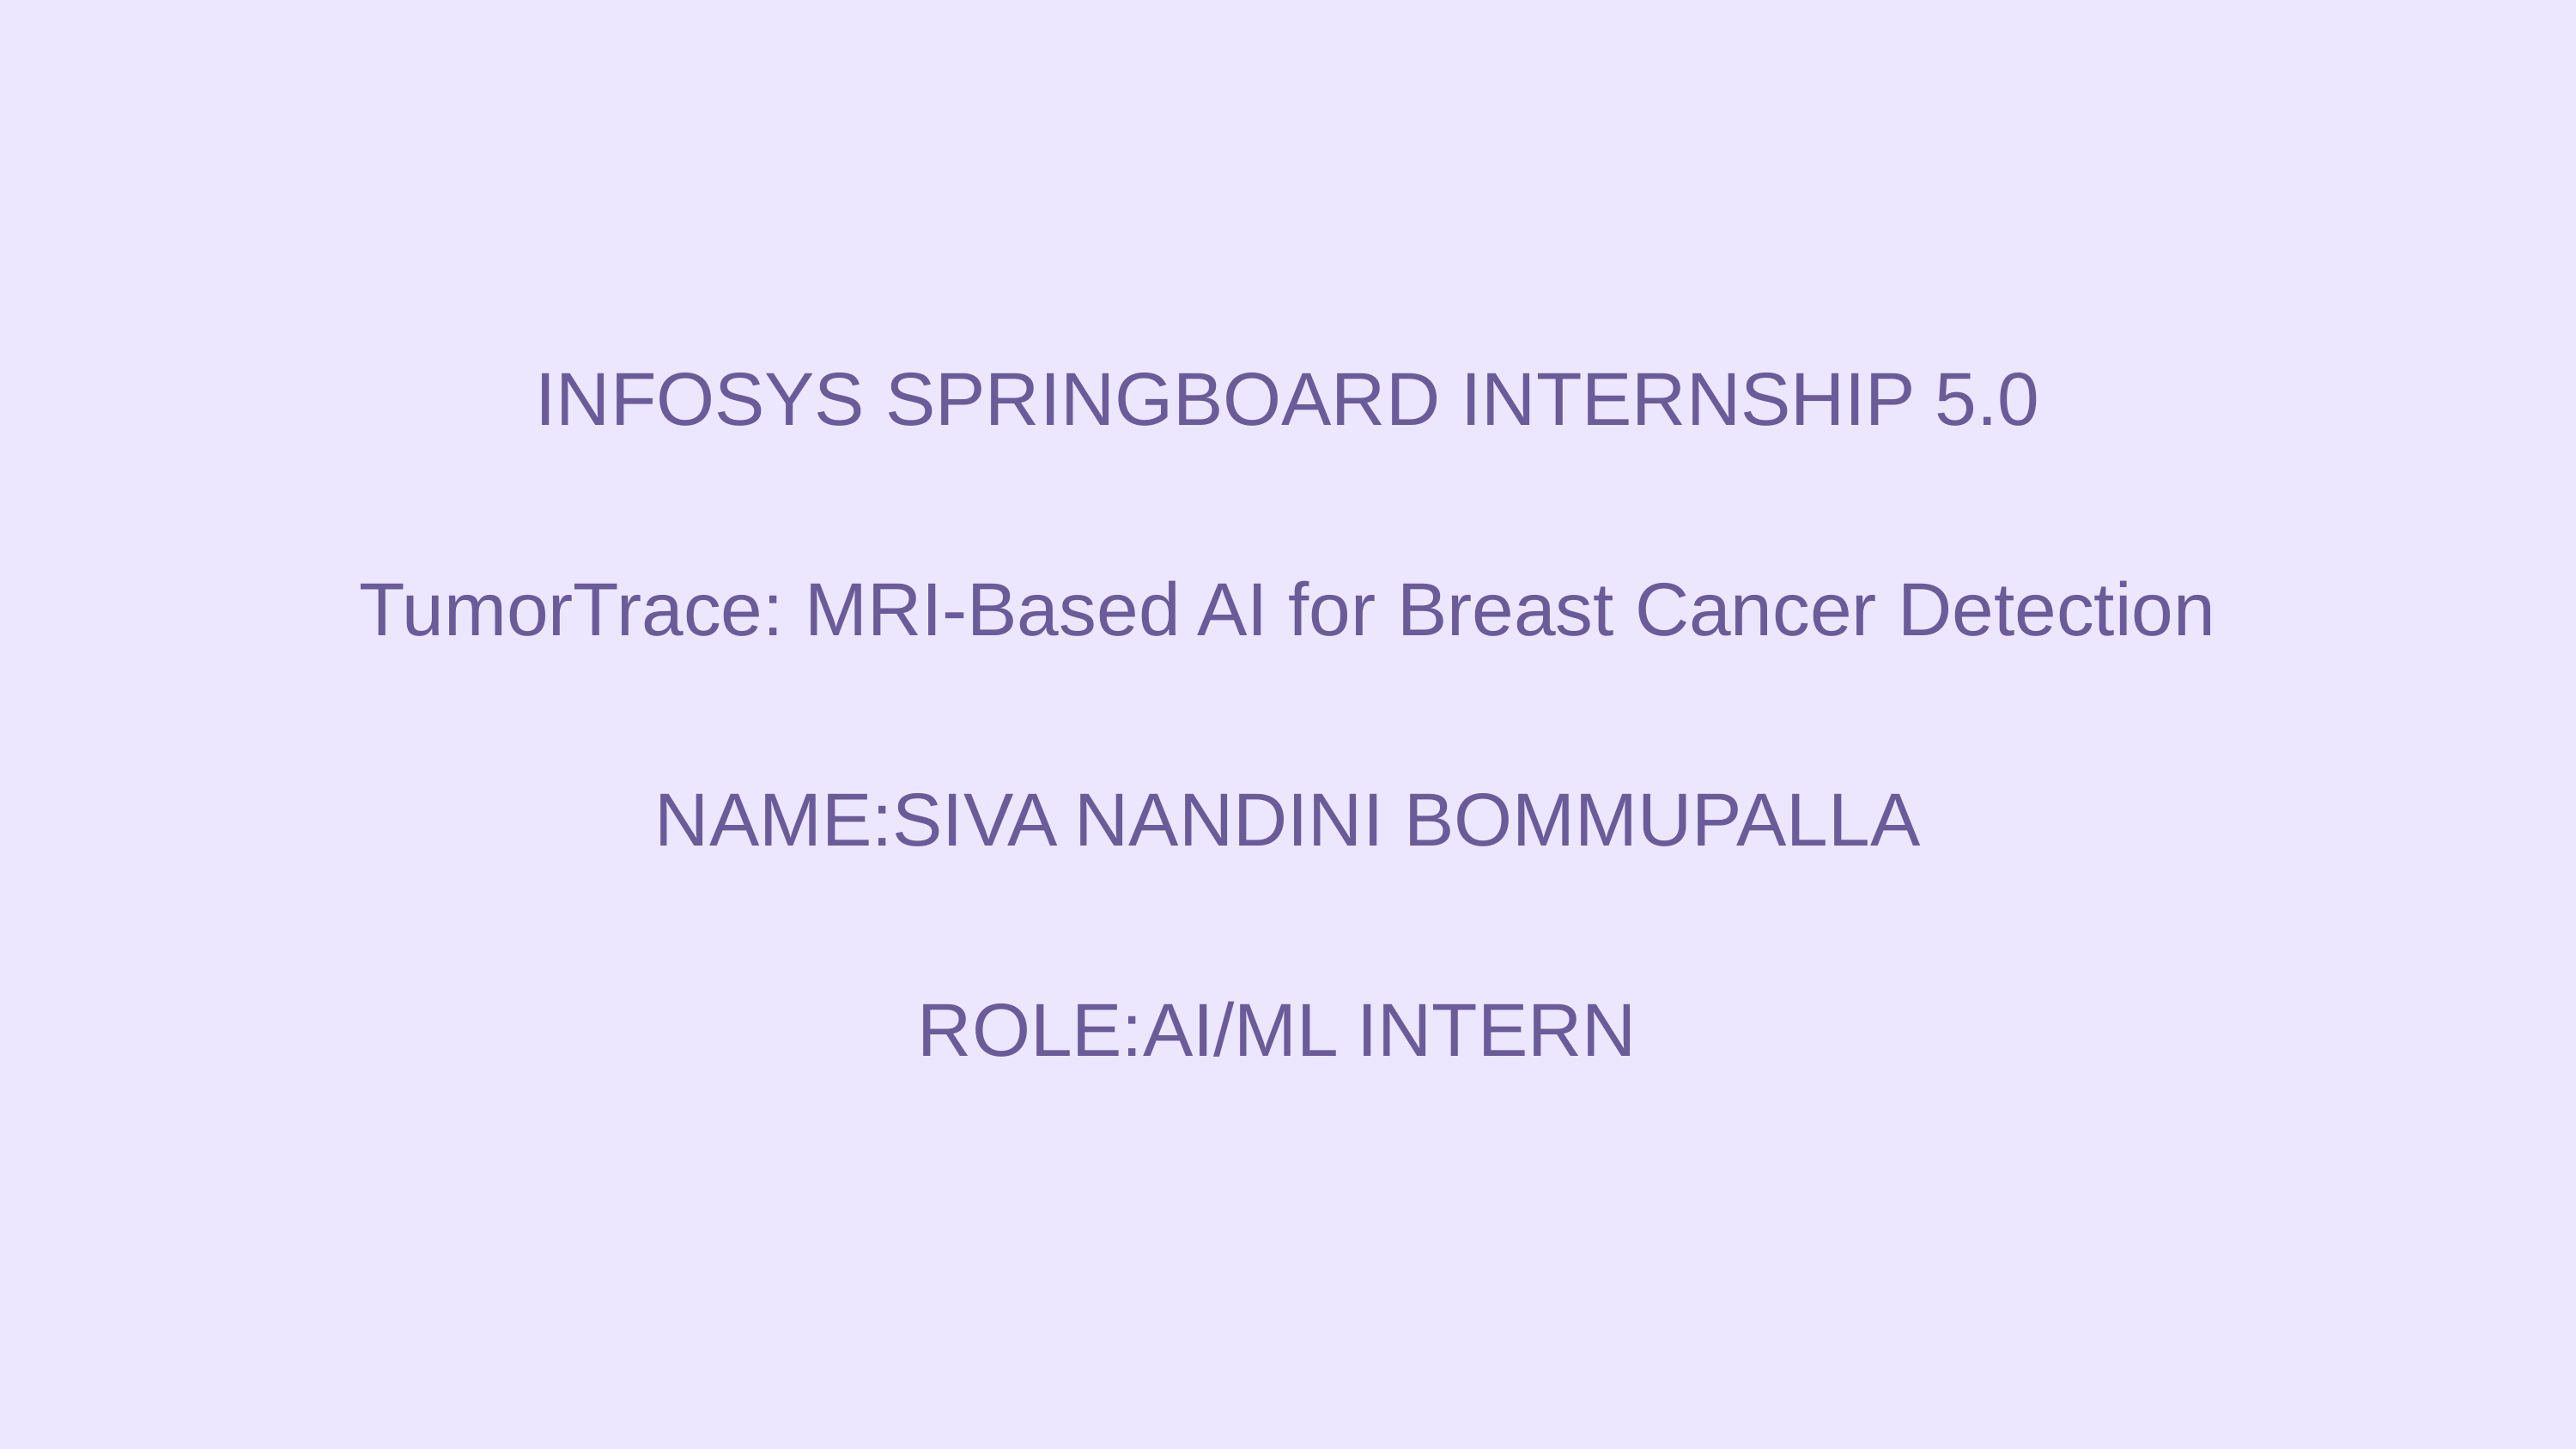

INFOSYS SPRINGBOARD INTERNSHIP 5.0

TumorTrace: MRI-Based AI for Breast Cancer Detection

NAME:SIVA NANDINI BOMMUPALLA

ROLE:AI/ML INTERN